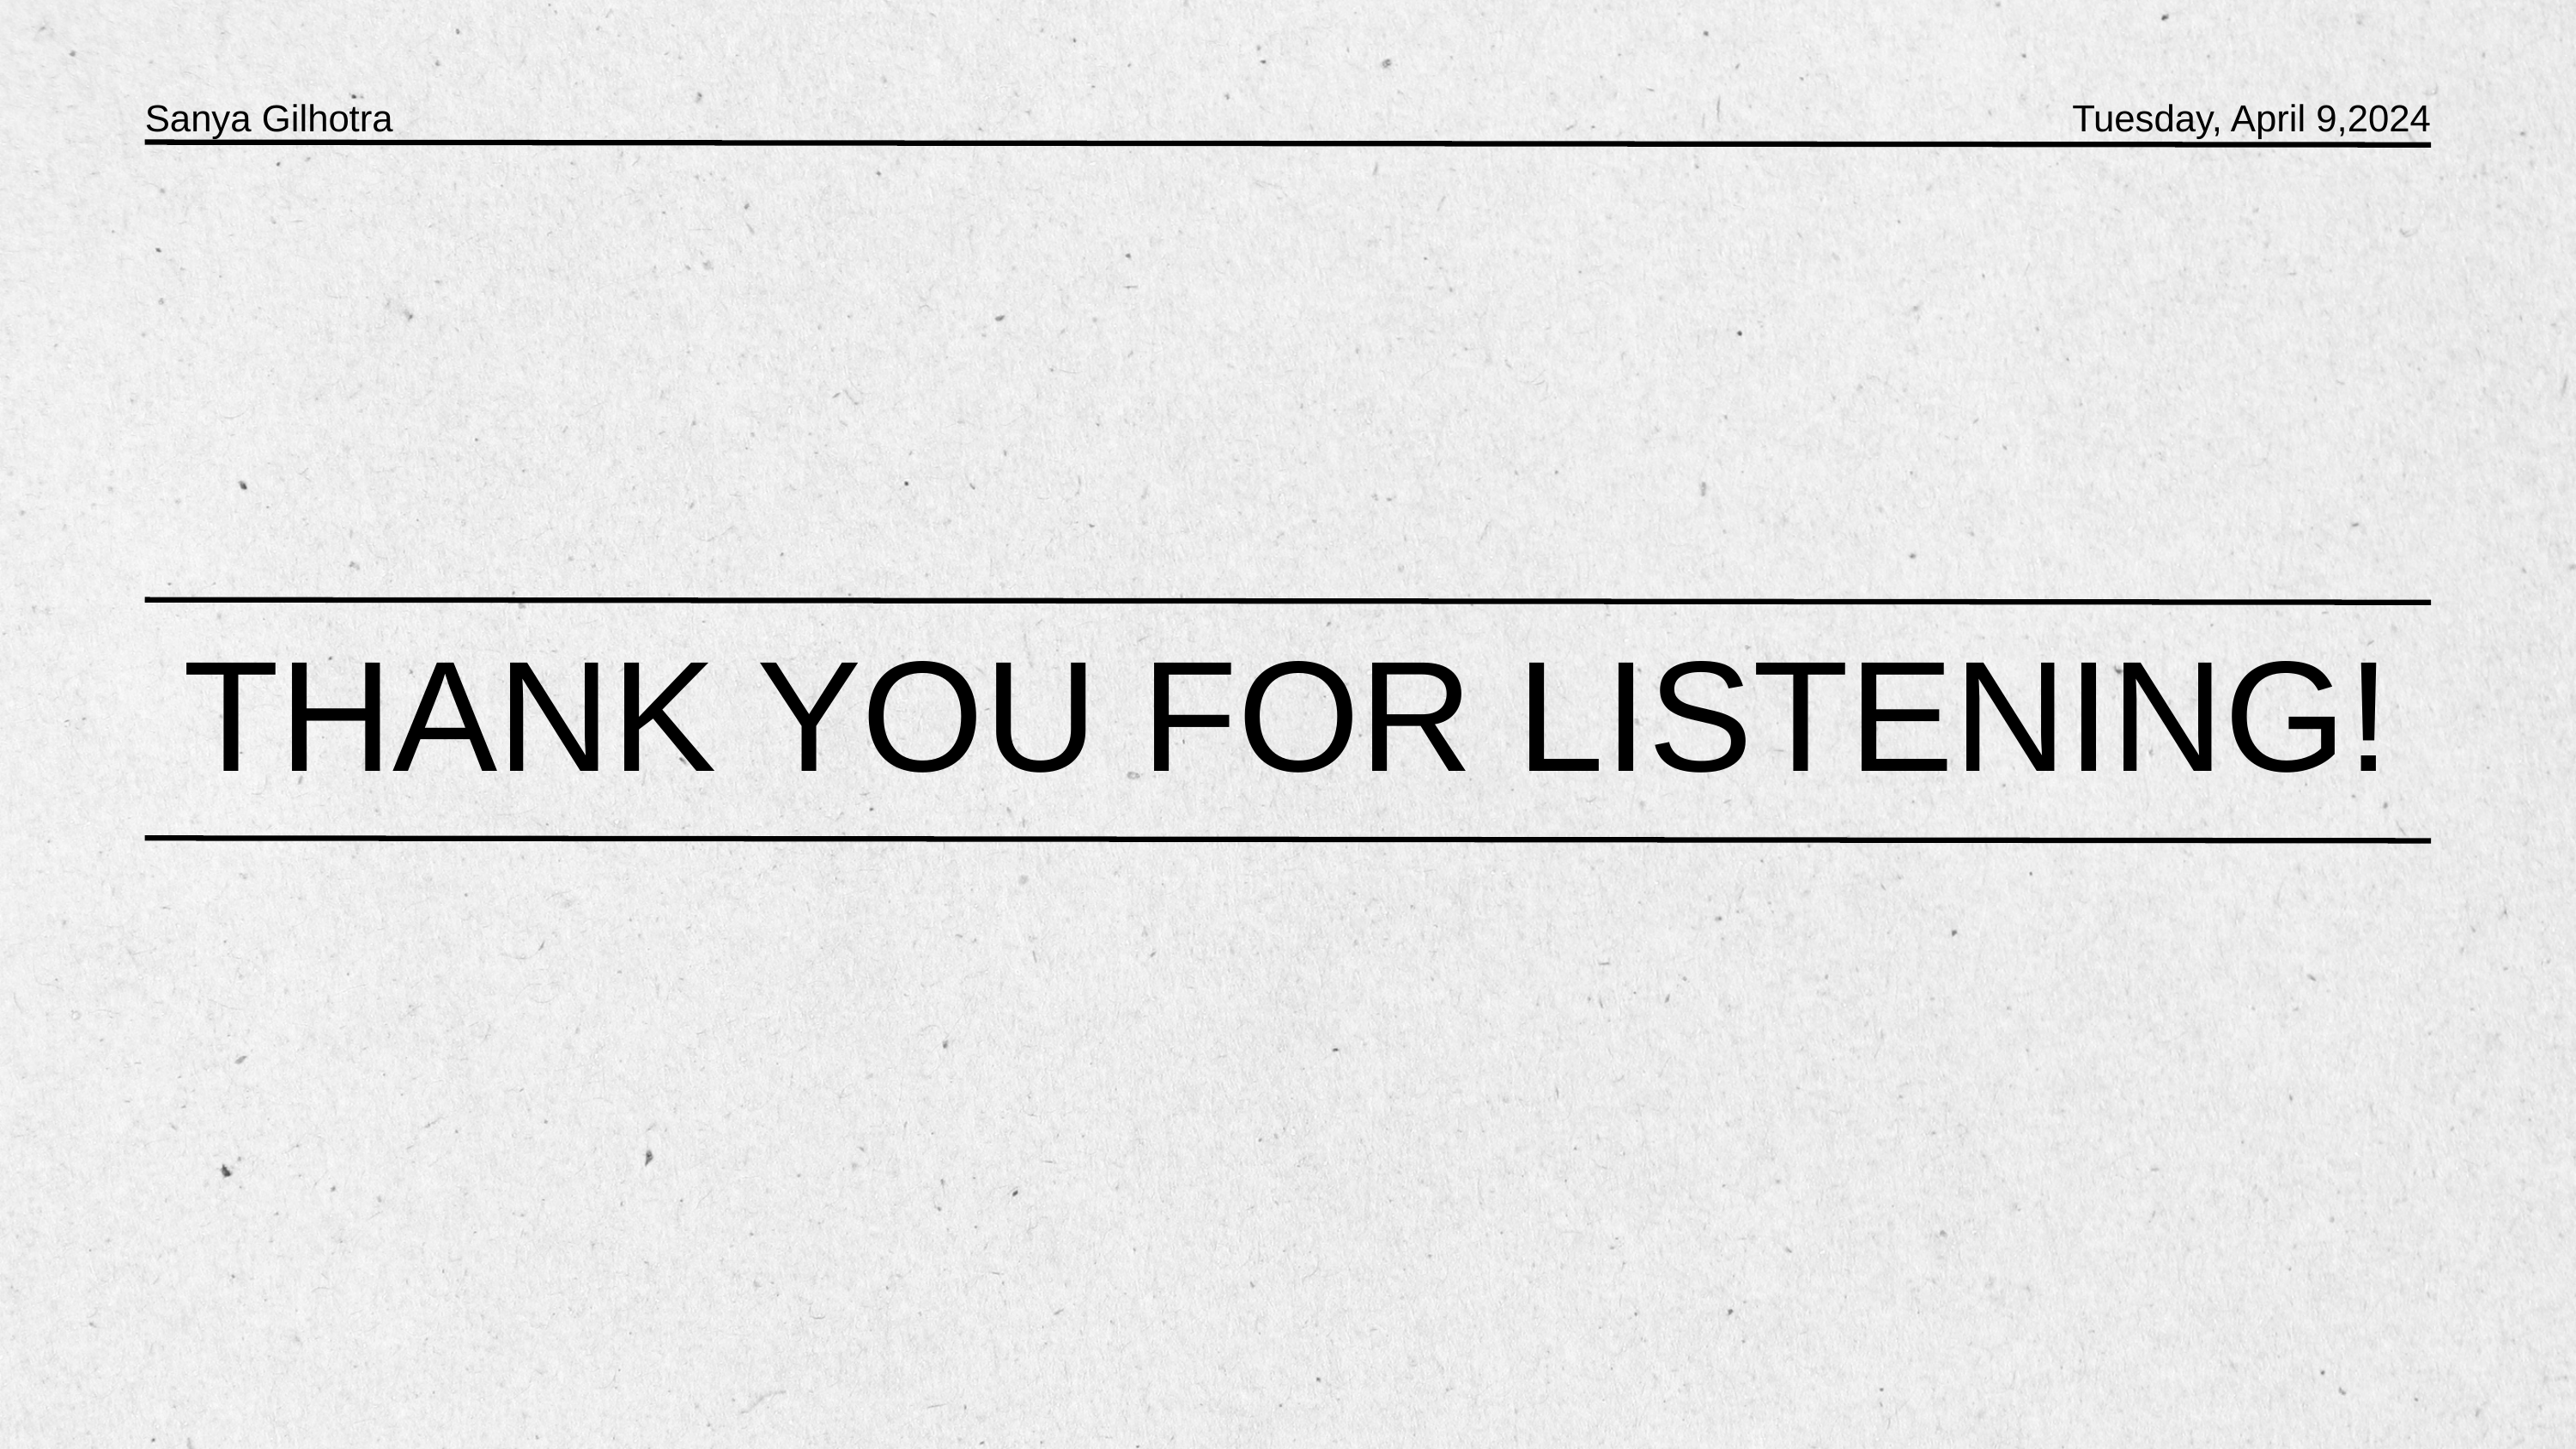

Sanya Gilhotra
Tuesday, April 9,2024

THANK YOU FOR LISTENING!